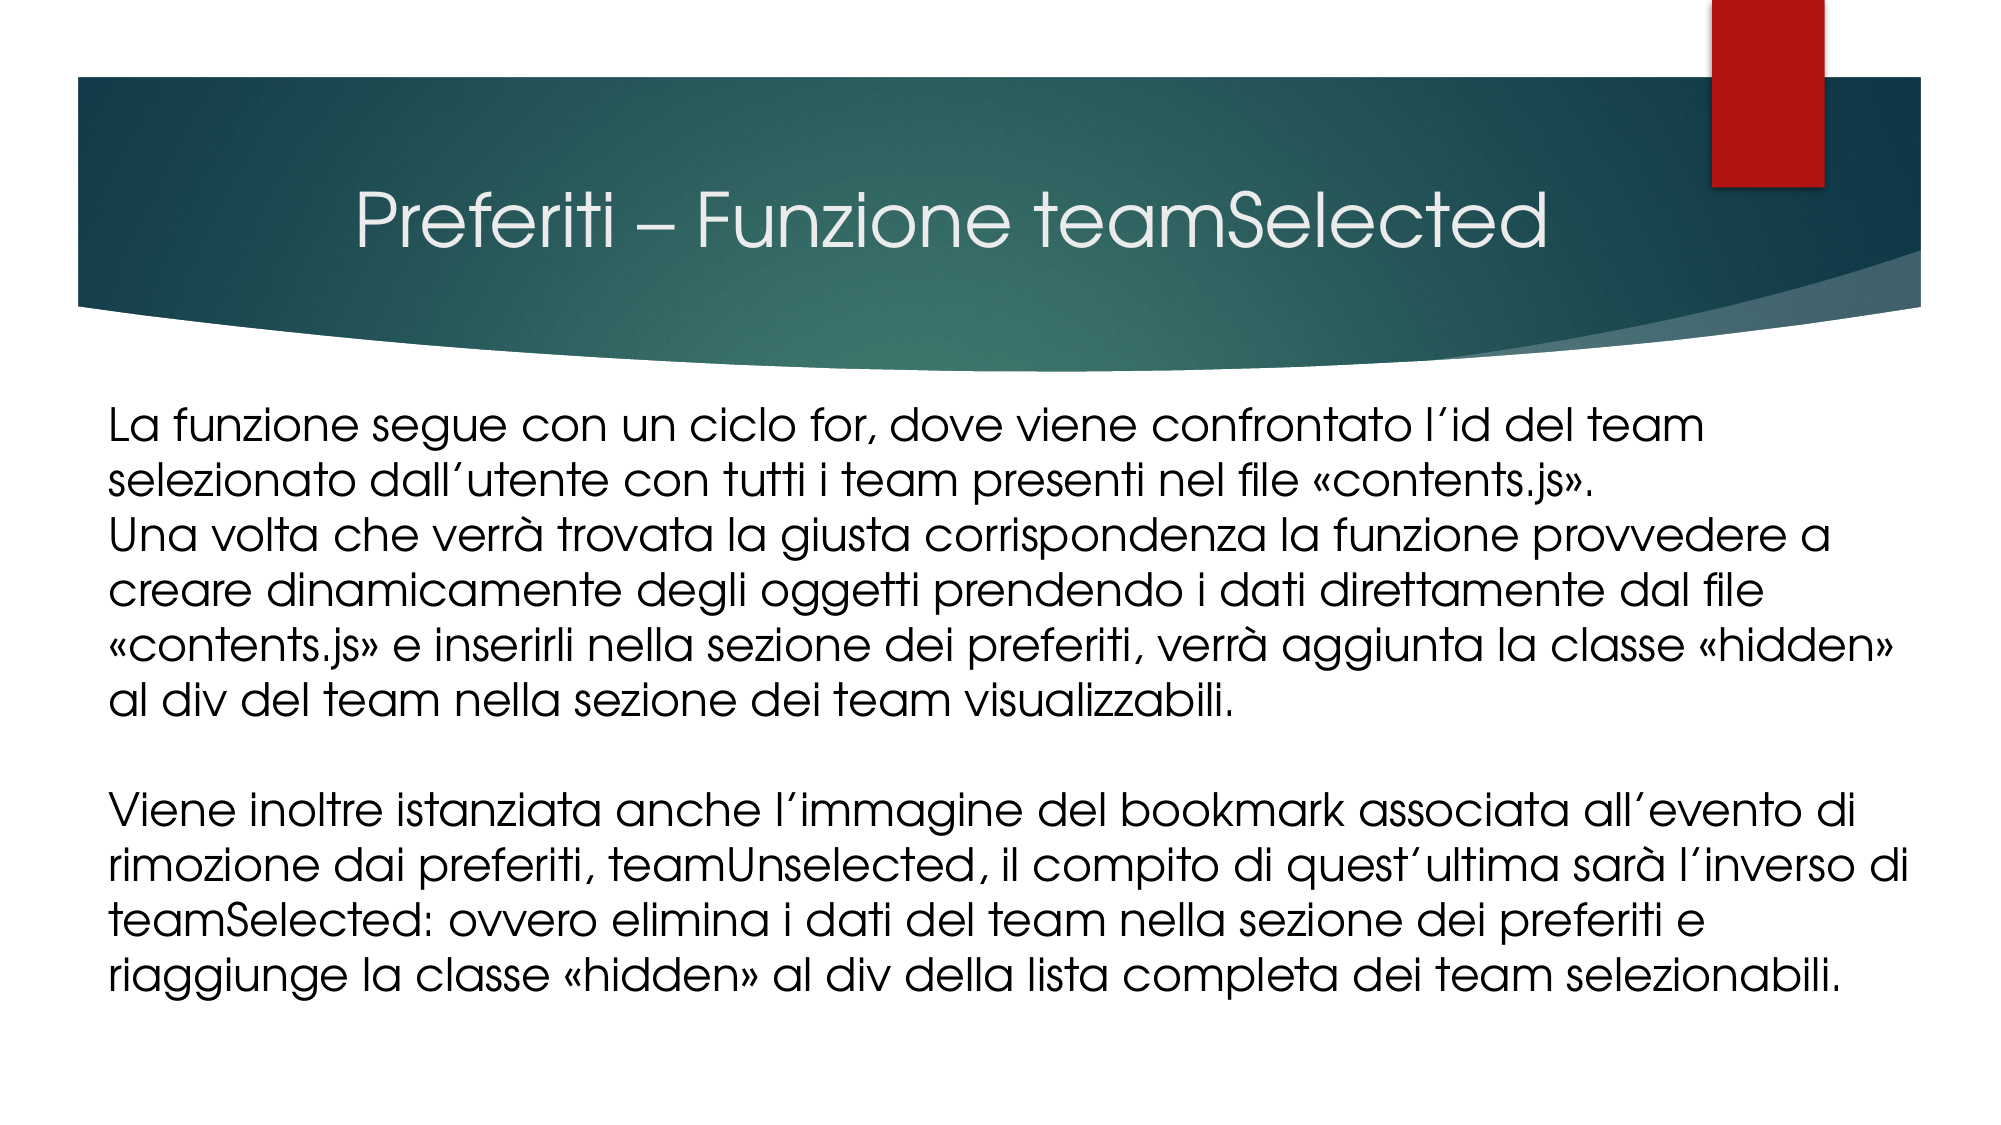

# Preferiti – Funzione teamSelected
La funzione segue con un ciclo for, dove viene confrontato l’id del team selezionato dall’utente con tutti i team presenti nel file «contents.js».
Una volta che verrà trovata la giusta corrispondenza la funzione provvedere a creare dinamicamente degli oggetti prendendo i dati direttamente dal file «contents.js» e inserirli nella sezione dei preferiti, verrà aggiunta la classe «hidden» al div del team nella sezione dei team visualizzabili.

Viene inoltre istanziata anche l’immagine del bookmark associata all’evento di rimozione dai preferiti, teamUnselected, il compito di quest’ultima sarà l’inverso di teamSelected: ovvero elimina i dati del team nella sezione dei preferiti e riaggiunge la classe «hidden» al div della lista completa dei team selezionabili.